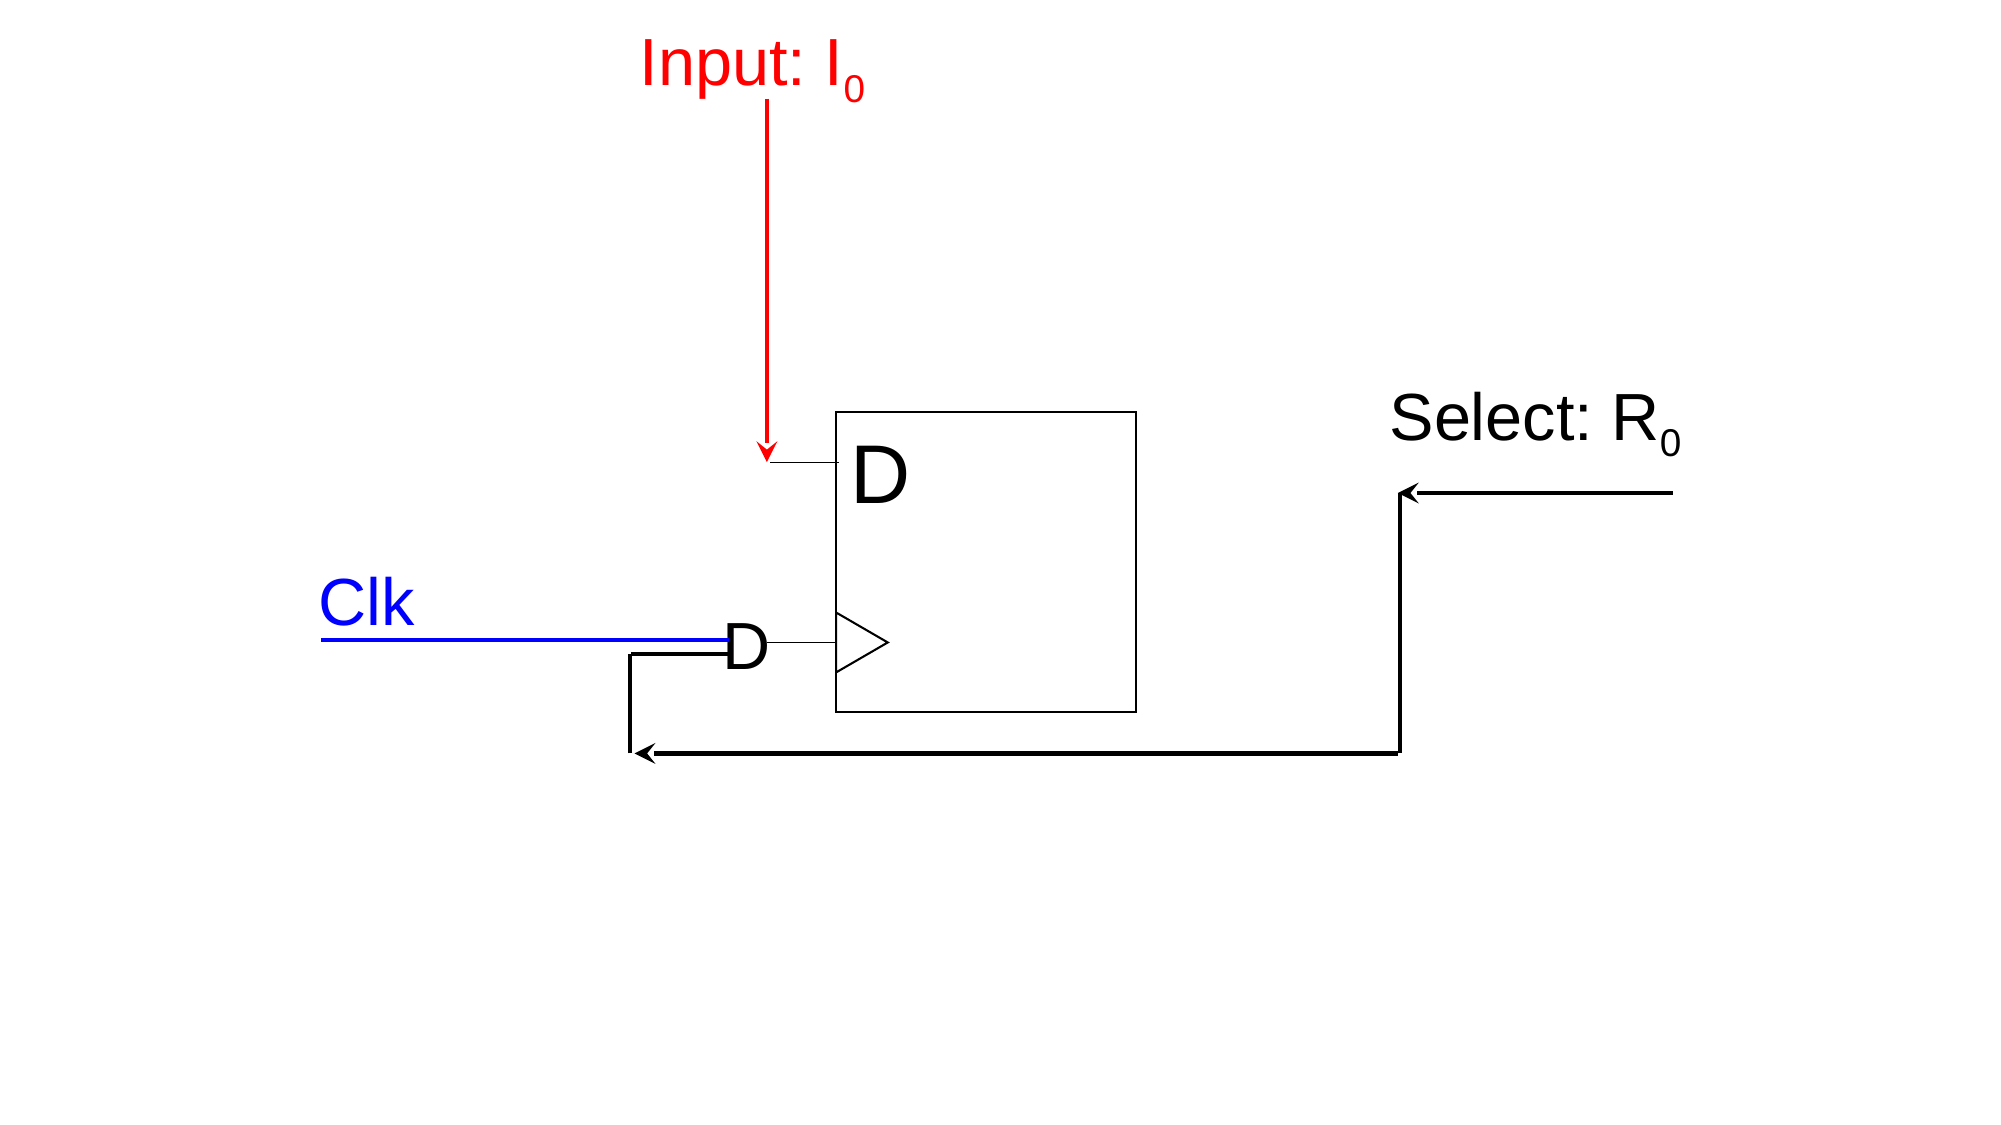

Input: I0
Select: R0
D

Clk
D